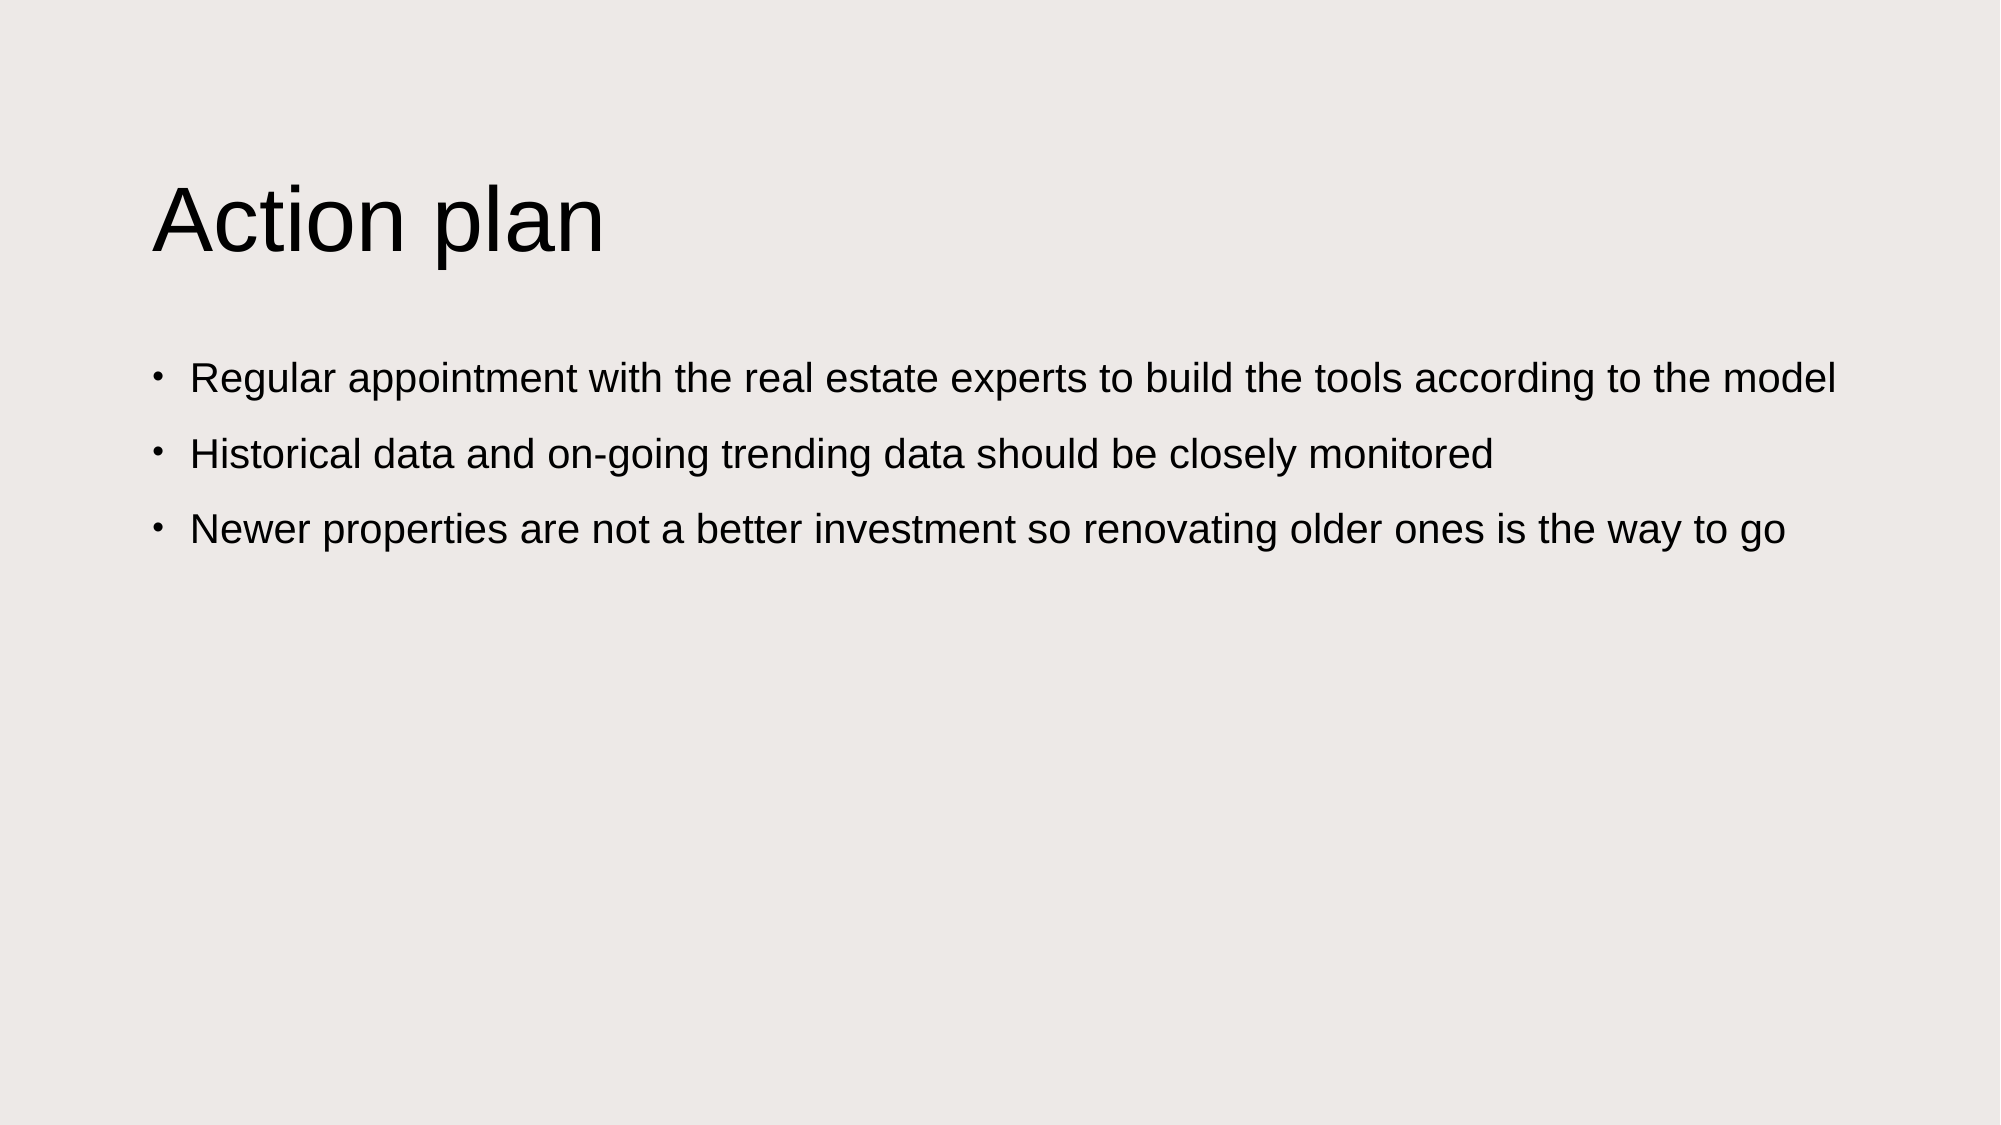

# Action plan
Regular appointment with the real estate experts to build the tools according to the model
Historical data and on-going trending data should be closely monitored
Newer properties are not a better investment so renovating older ones is the way to go